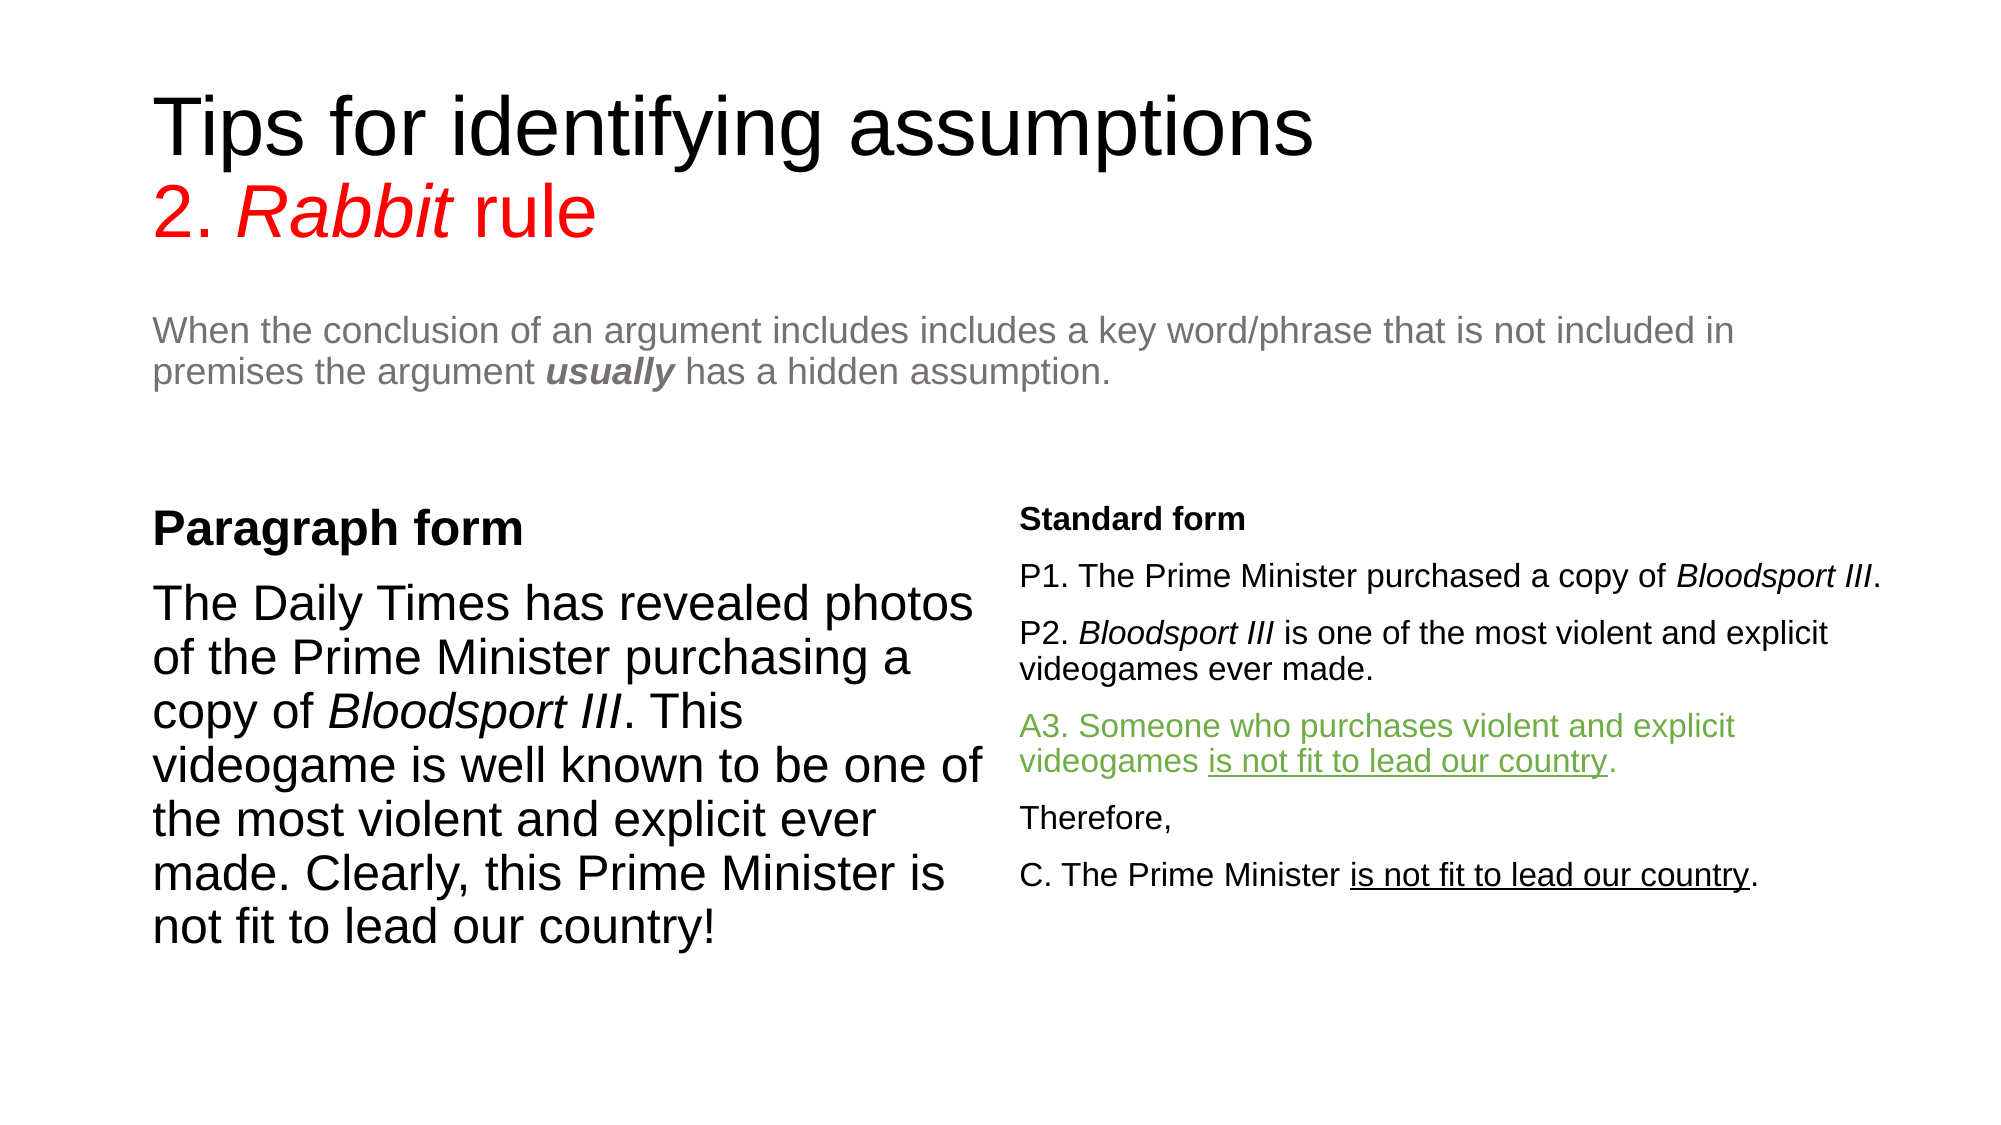

# Tips for identifying assumptions 2. Rabbit rule
When the conclusion of an argument includes includes a key word/phrase that is not included in premises the argument usually has a hidden assumption.
Paragraph form
The Daily Times has revealed photos of the Prime Minister purchasing a copy of Bloodsport III. This videogame is well known to be one of the most violent and explicit ever made. Clearly, this Prime Minister is not fit to lead our country!
Standard form
P1. The Prime Minister purchased a copy of Bloodsport III.
P2. Bloodsport III is one of the most violent and explicit videogames ever made.
A3. Someone who purchases violent and explicit videogames is not fit to lead our country.
Therefore,
C. The Prime Minister is not fit to lead our country.